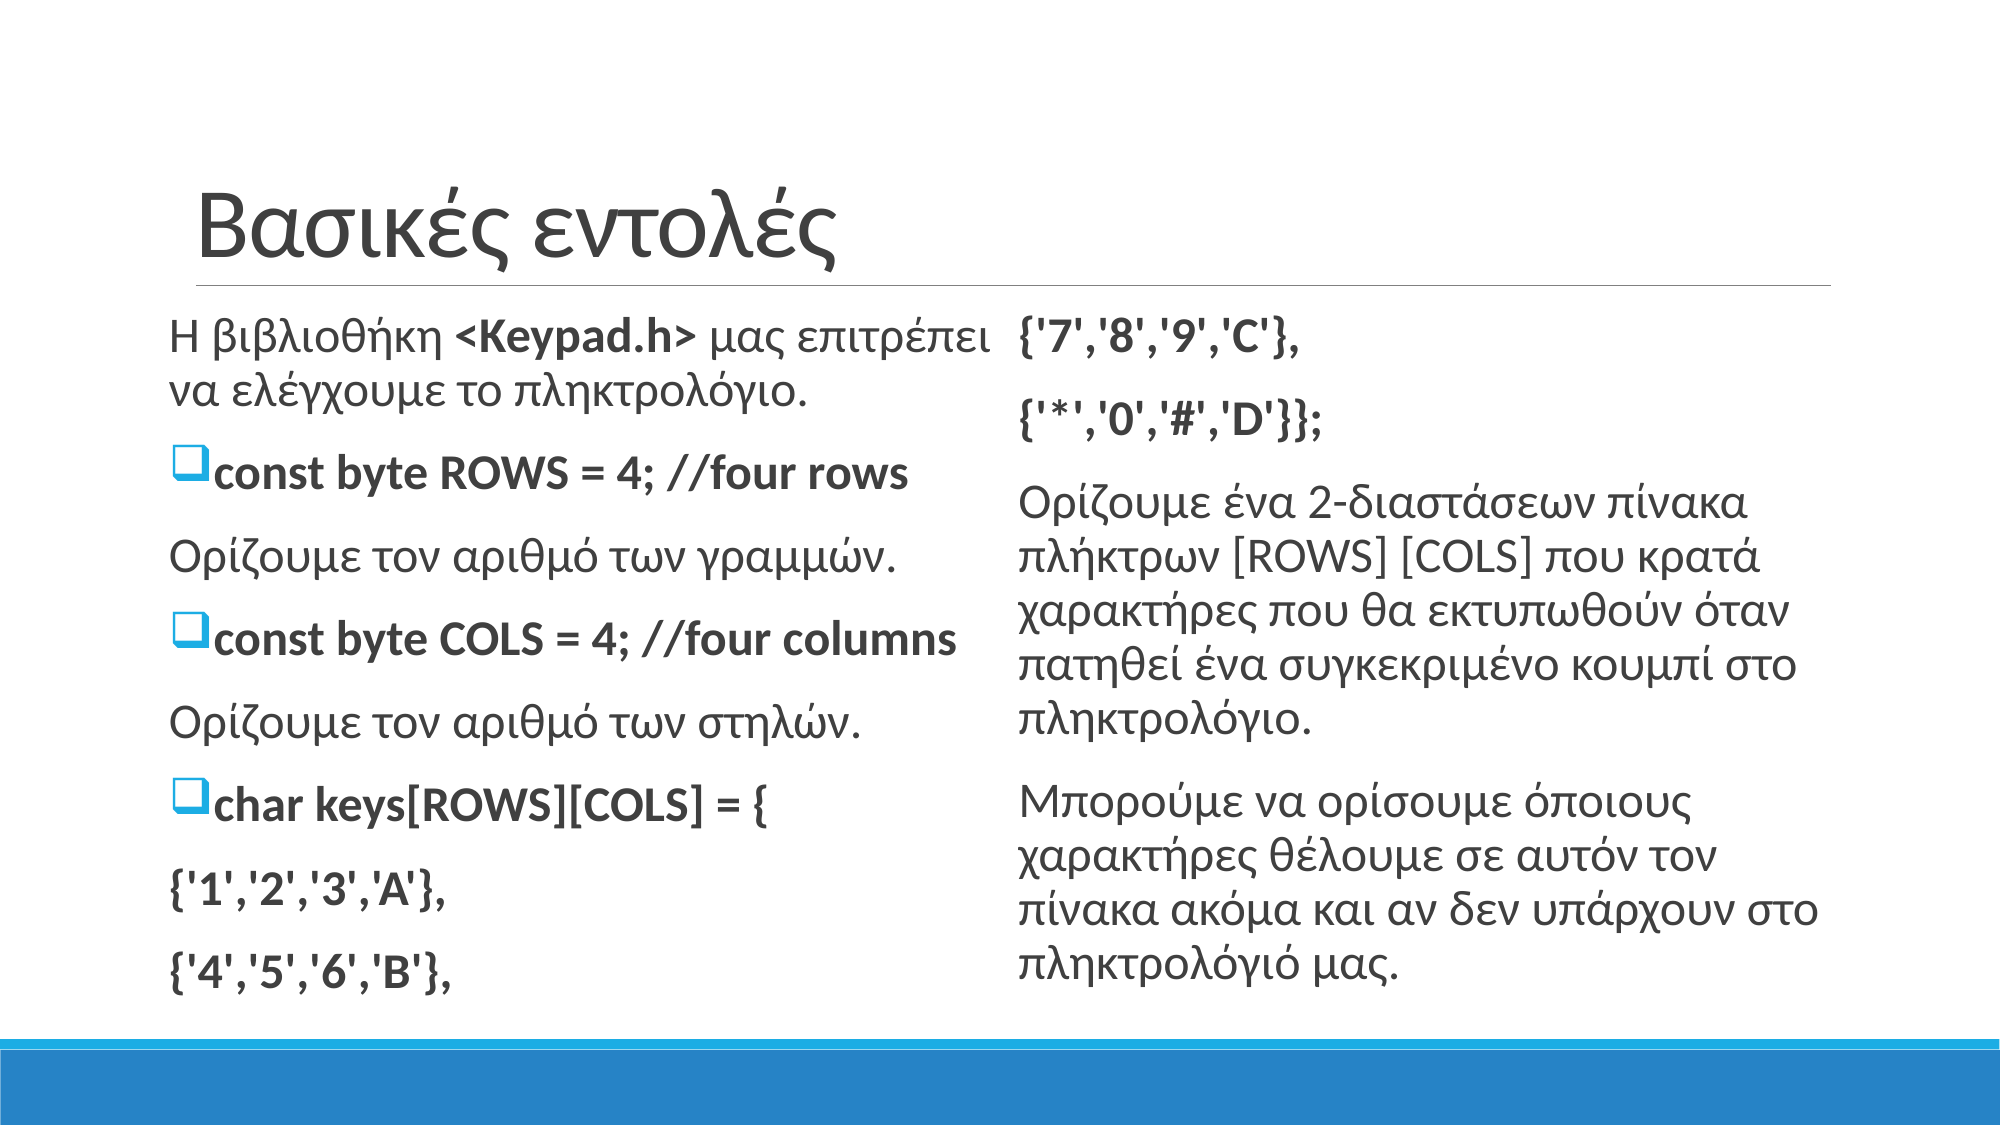

# Βασικές εντολές
Η βιβλιοθήκη <Keypad.h> μας επιτρέπει να ελέγχουμε το πληκτρολόγιο.
const byte ROWS = 4; //four rows
Ορίζουμε τον αριθμό των γραμμών.
const byte COLS = 4; //four columns
Ορίζουμε τον αριθμό των στηλών.
char keys[ROWS][COLS] = {
{'1','2','3','A'},
{'4','5','6','B'},
{'7','8','9','C'},
{'*','0','#','D'}};
Ορίζουμε ένα 2-διαστάσεων πίνακα πλήκτρων [ROWS] [COLS] που κρατά χαρακτήρες που θα εκτυπωθούν όταν πατηθεί ένα συγκεκριμένο κουμπί στο πληκτρολόγιο.
Μπορούμε να ορίσουμε όποιους χαρακτήρες θέλουμε σε αυτόν τον πίνακα ακόμα και αν δεν υπάρχουν στο πληκτρολόγιό μας.